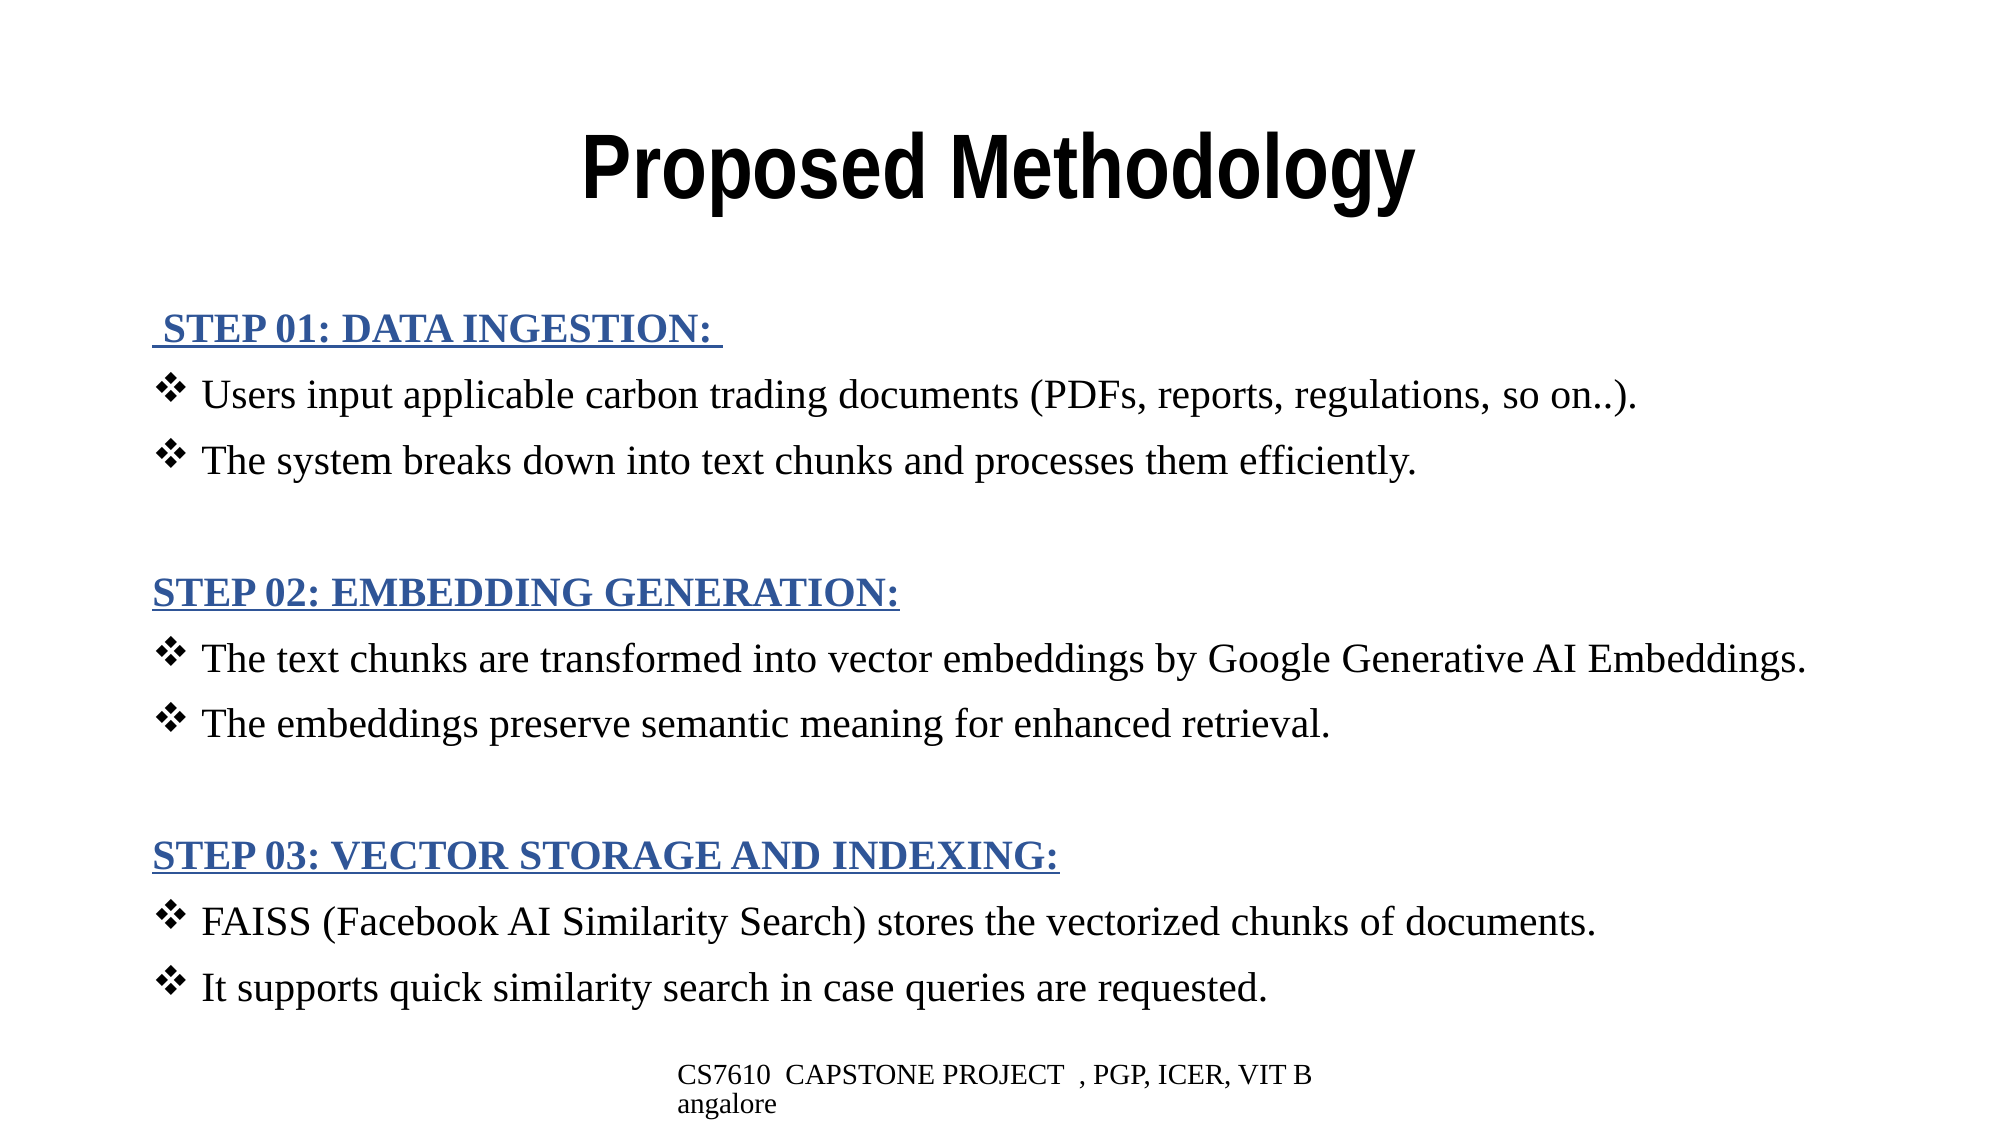

# Proposed Methodology
 STEP 01: DATA INGESTION:
 Users input applicable carbon trading documents (PDFs, reports, regulations, so on..).
 The system breaks down into text chunks and processes them efficiently.

STEP 02: EMBEDDING GENERATION:
 The text chunks are transformed into vector embeddings by Google Generative AI Embeddings.
 The embeddings preserve semantic meaning for enhanced retrieval.

STEP 03: VECTOR STORAGE AND INDEXING:
 FAISS (Facebook AI Similarity Search) stores the vectorized chunks of documents.
 It supports quick similarity search in case queries are requested.
CS7610  CAPSTONE PROJECT  , PGP, ICER, VIT Bangalore